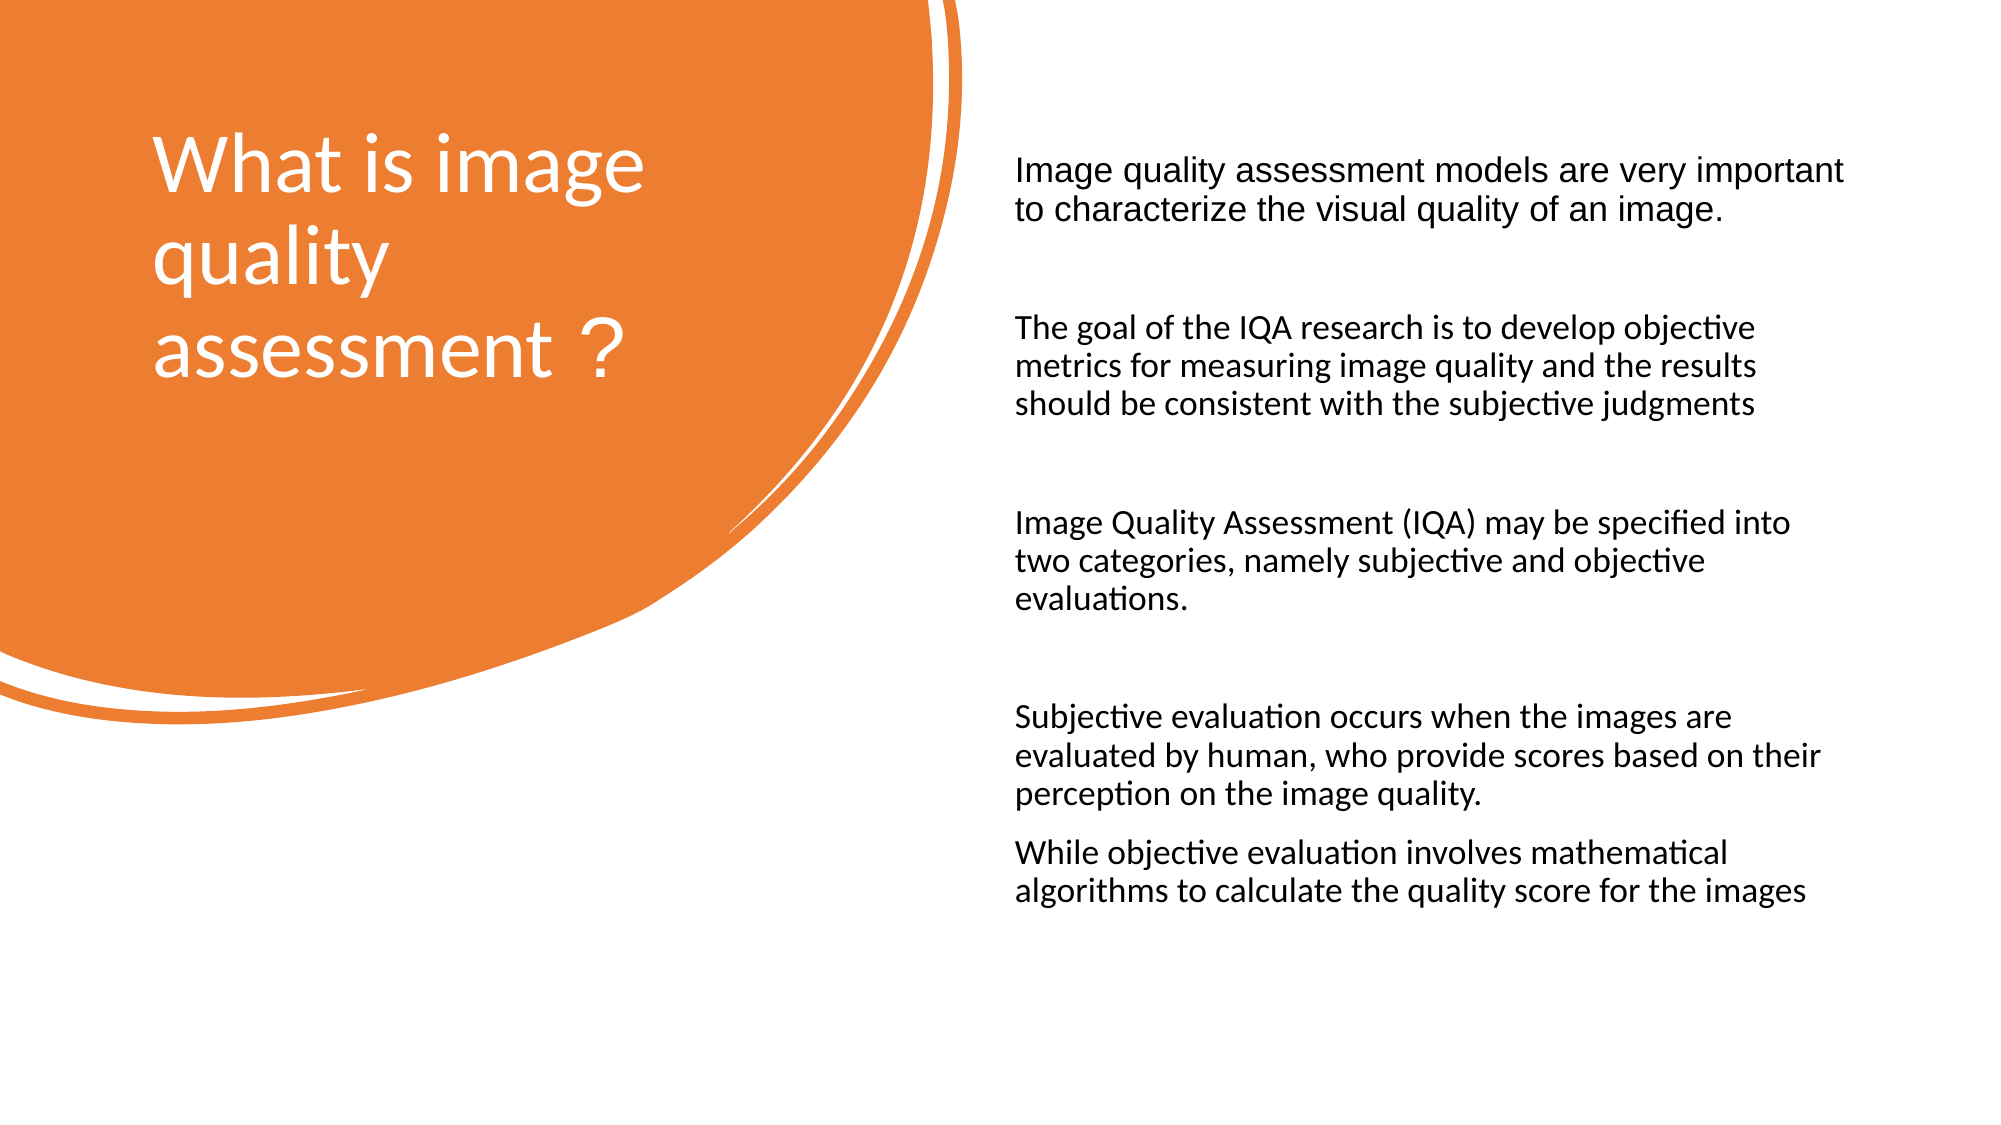

# What is image quality assessment ?
Image quality assessment models are very important to characterize the visual quality of an image.

The goal of the IQA research is to develop objective metrics for measuring image quality and the results should be consistent with the subjective judgments

Image Quality Assessment (IQA) may be specified into two categories, namely subjective and objective evaluations.

Subjective evaluation occurs when the images are evaluated by human, who provide scores based on their perception on the image quality.
While objective evaluation involves mathematical algorithms to calculate the quality score for the images